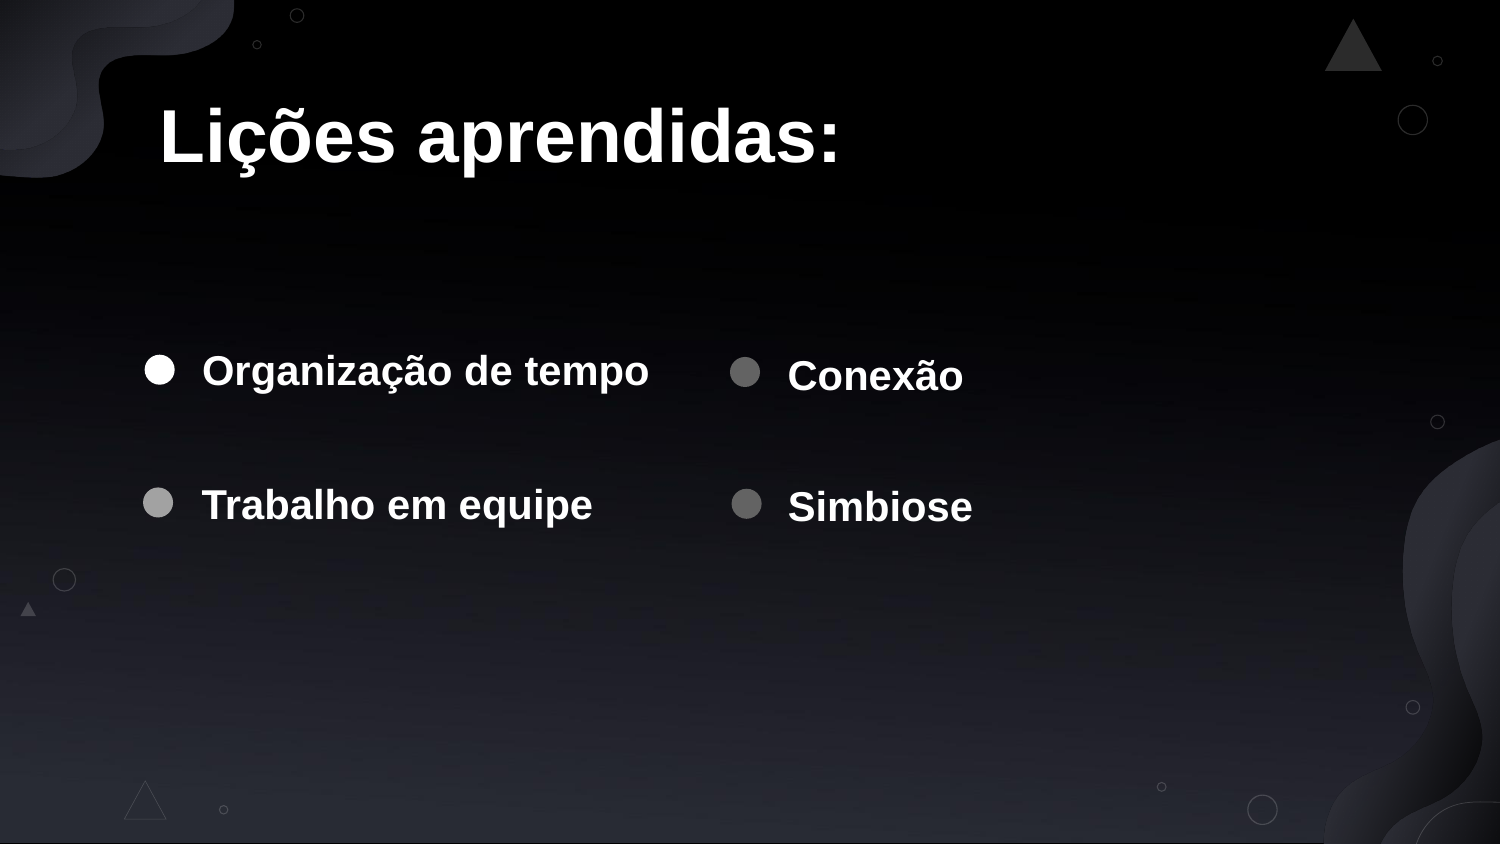

# Lições aprendidas:
Organização de tempo
Conexão

Trabalho em equipe
Simbiose